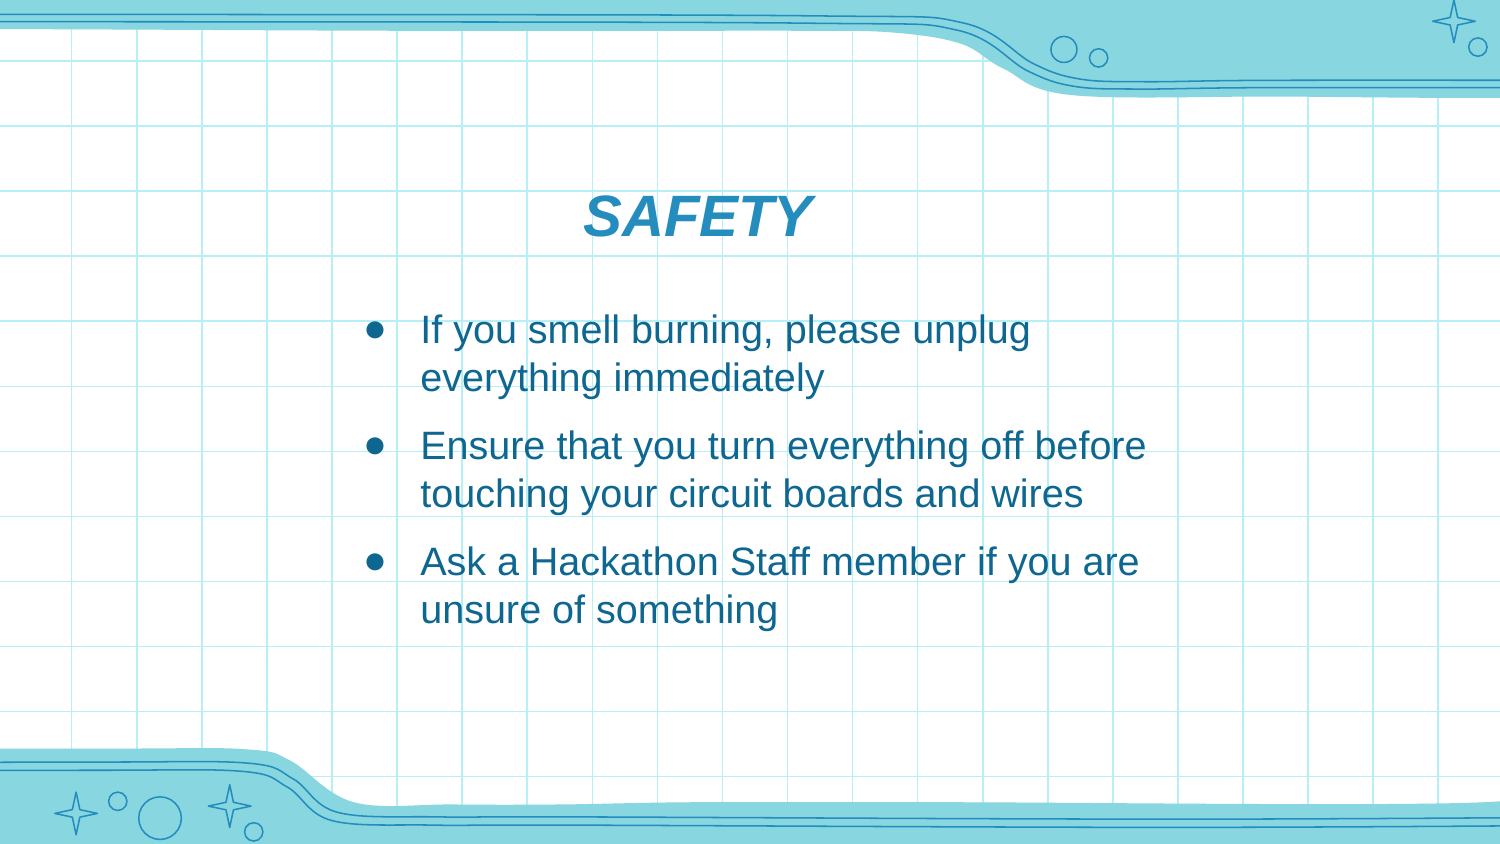

# SAFETY
If you smell burning, please unplug everything immediately
Ensure that you turn everything off before touching your circuit boards and wires
Ask a Hackathon Staff member if you are unsure of something